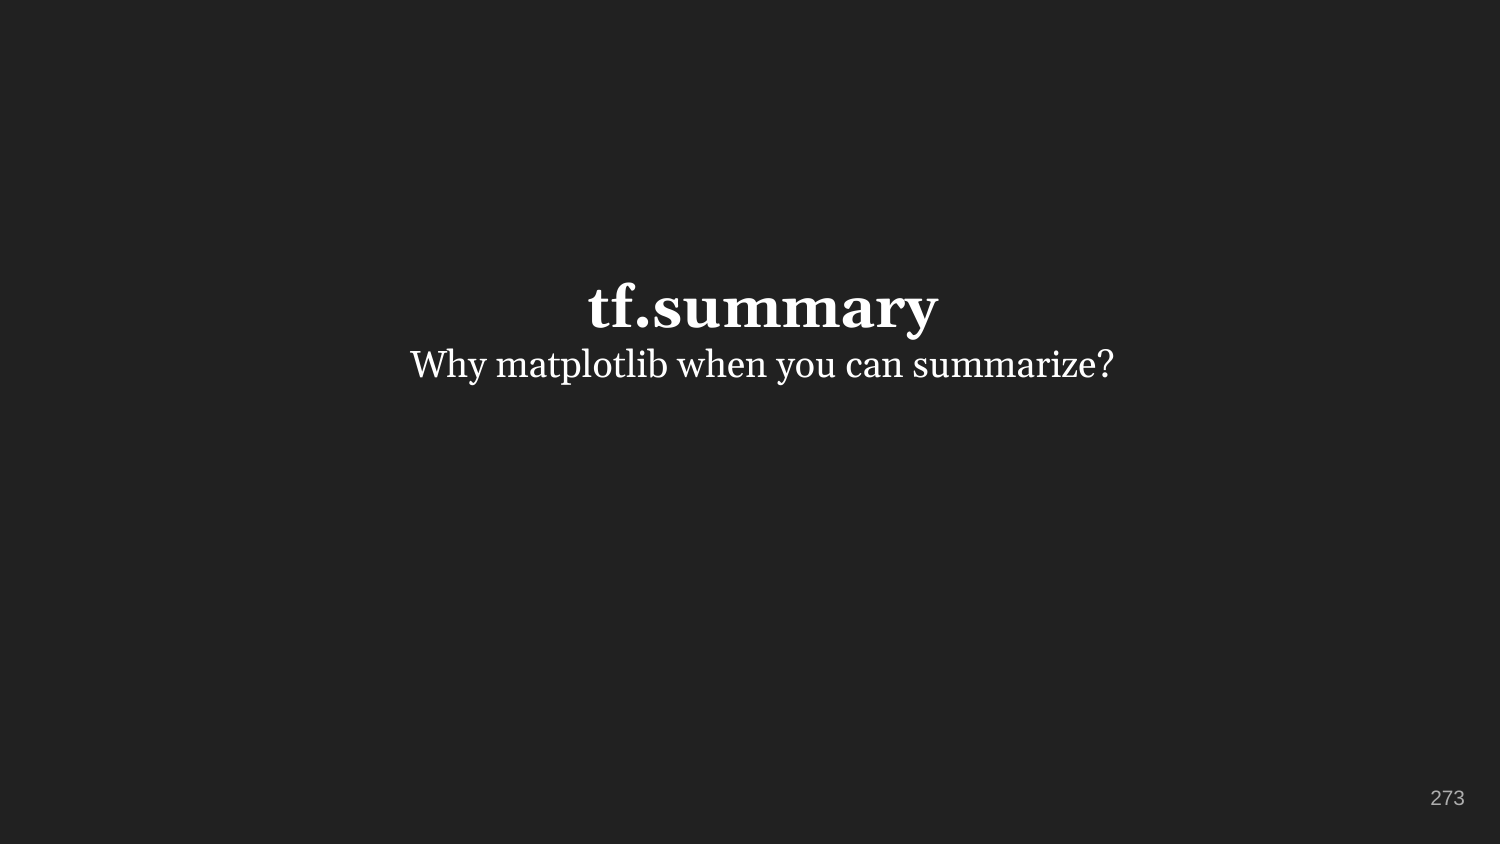

# tf.summary
Why matplotlib when you can summarize?
273